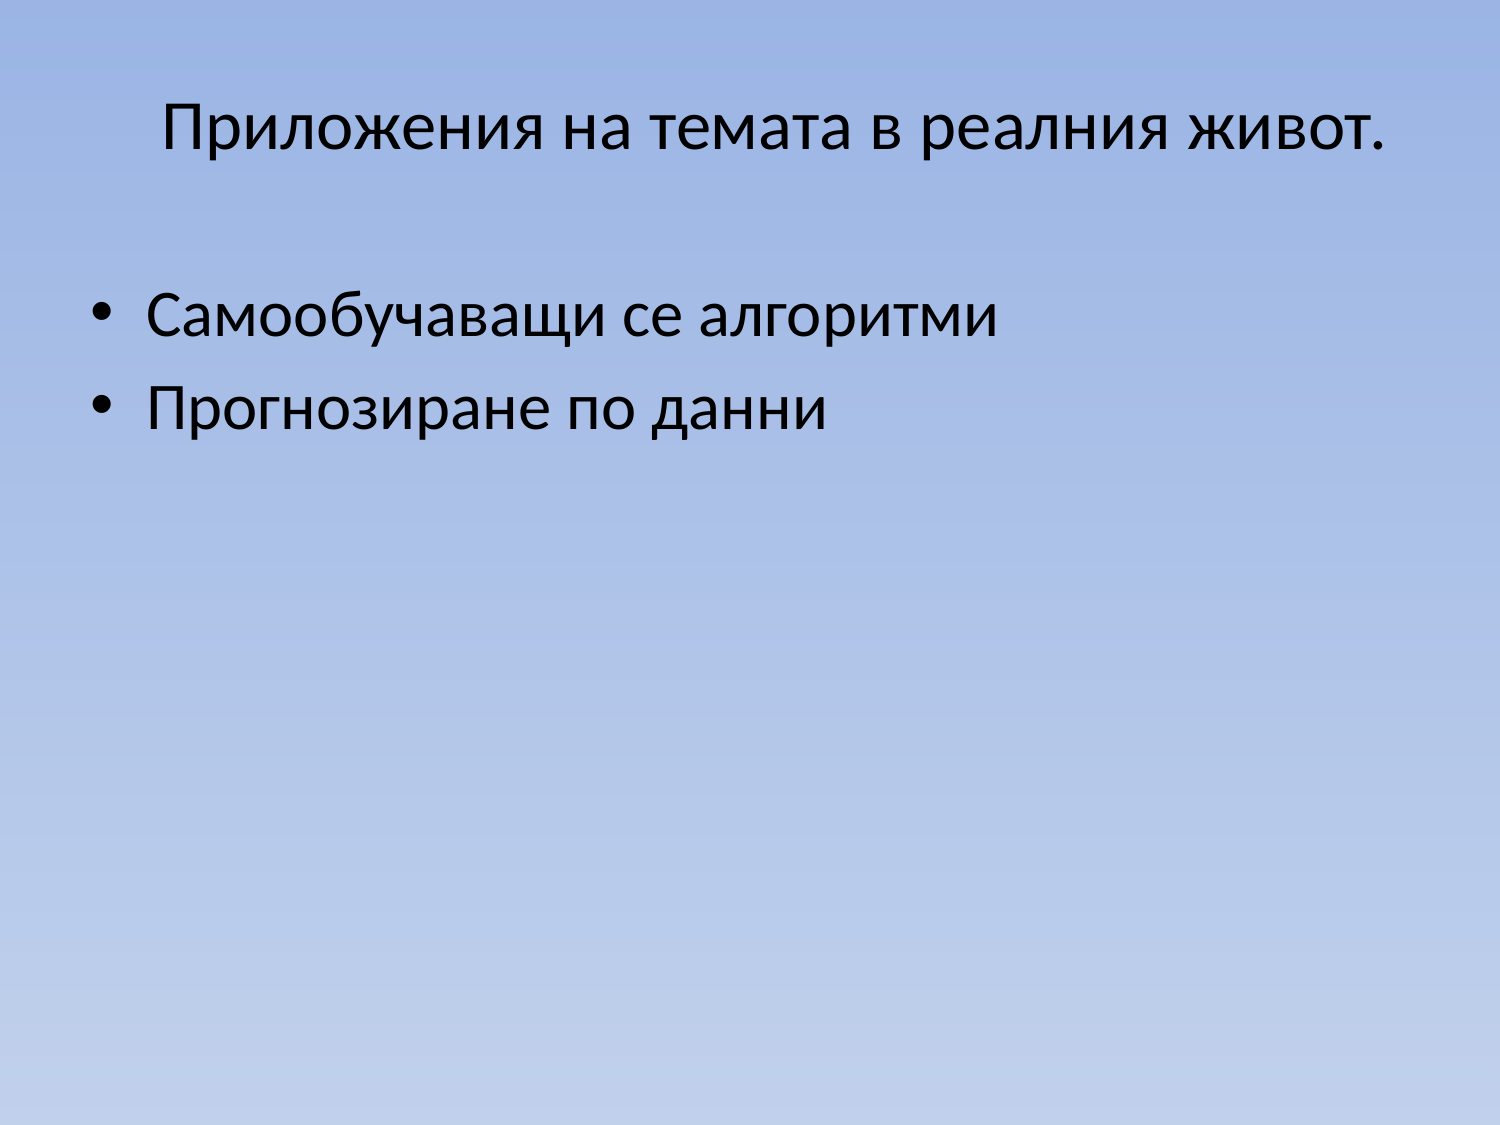

Приложения на темата в реалния живот.
Самообучаващи се алгоритми
Прогнозиране по данни